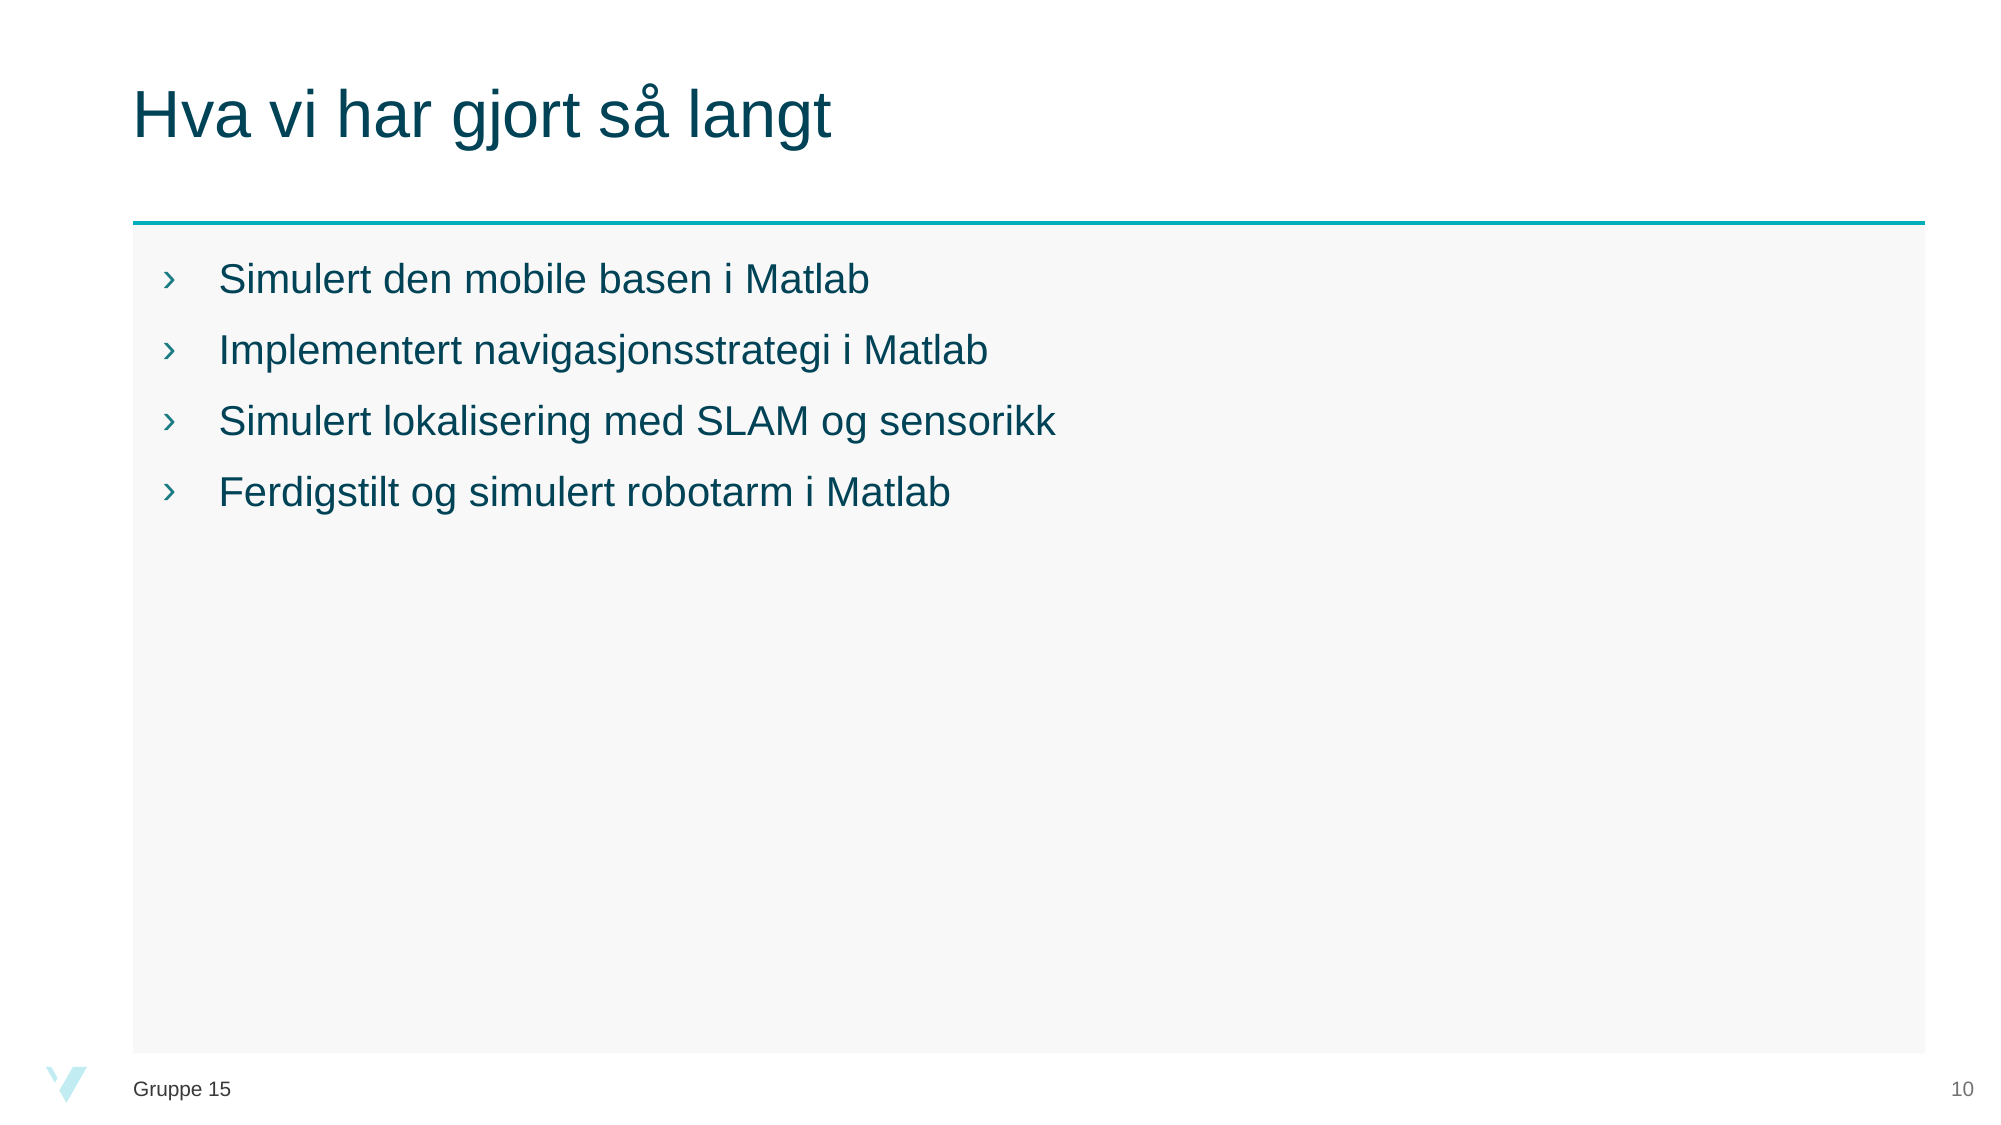

# Hva vi har gjort så langt
Simulert den mobile basen i Matlab
Implementert navigasjonsstrategi i Matlab
Simulert lokalisering med SLAM og sensorikk
Ferdigstilt og simulert robotarm i Matlab
10
Gruppe 15